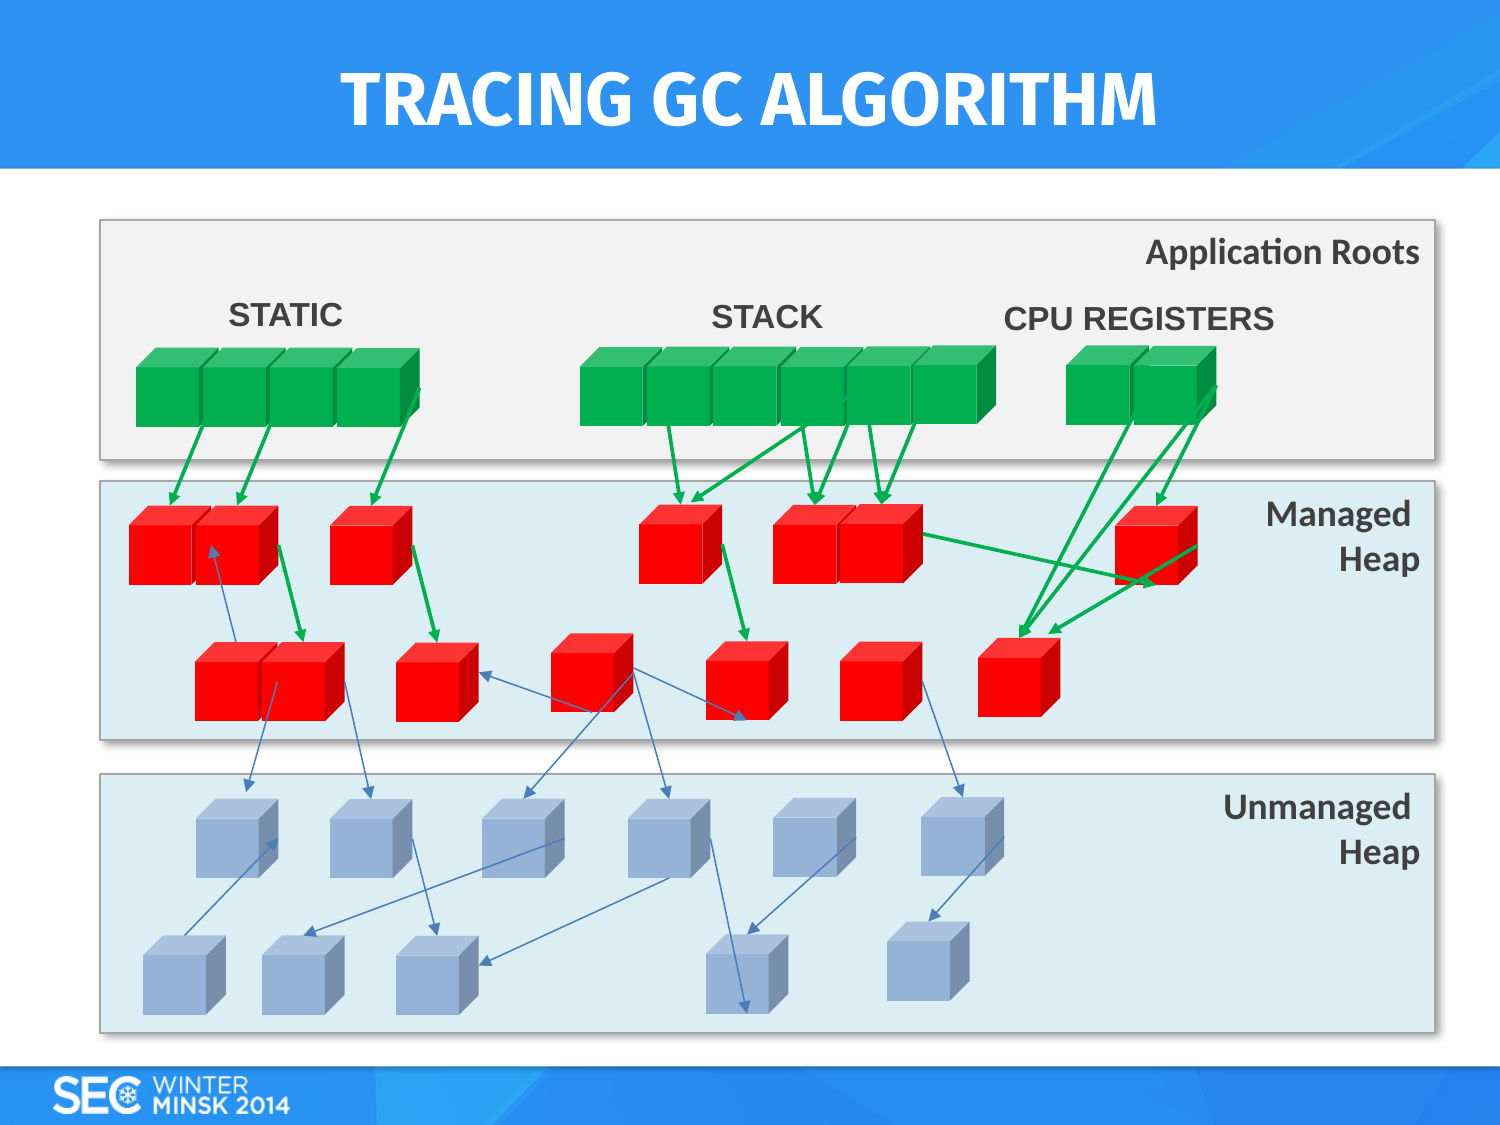

# TRACING GC ALGORITHM

Application Roots
STATIC
STACK
CPU REGISTERS

Managed
Heap

Unmanaged
Heap